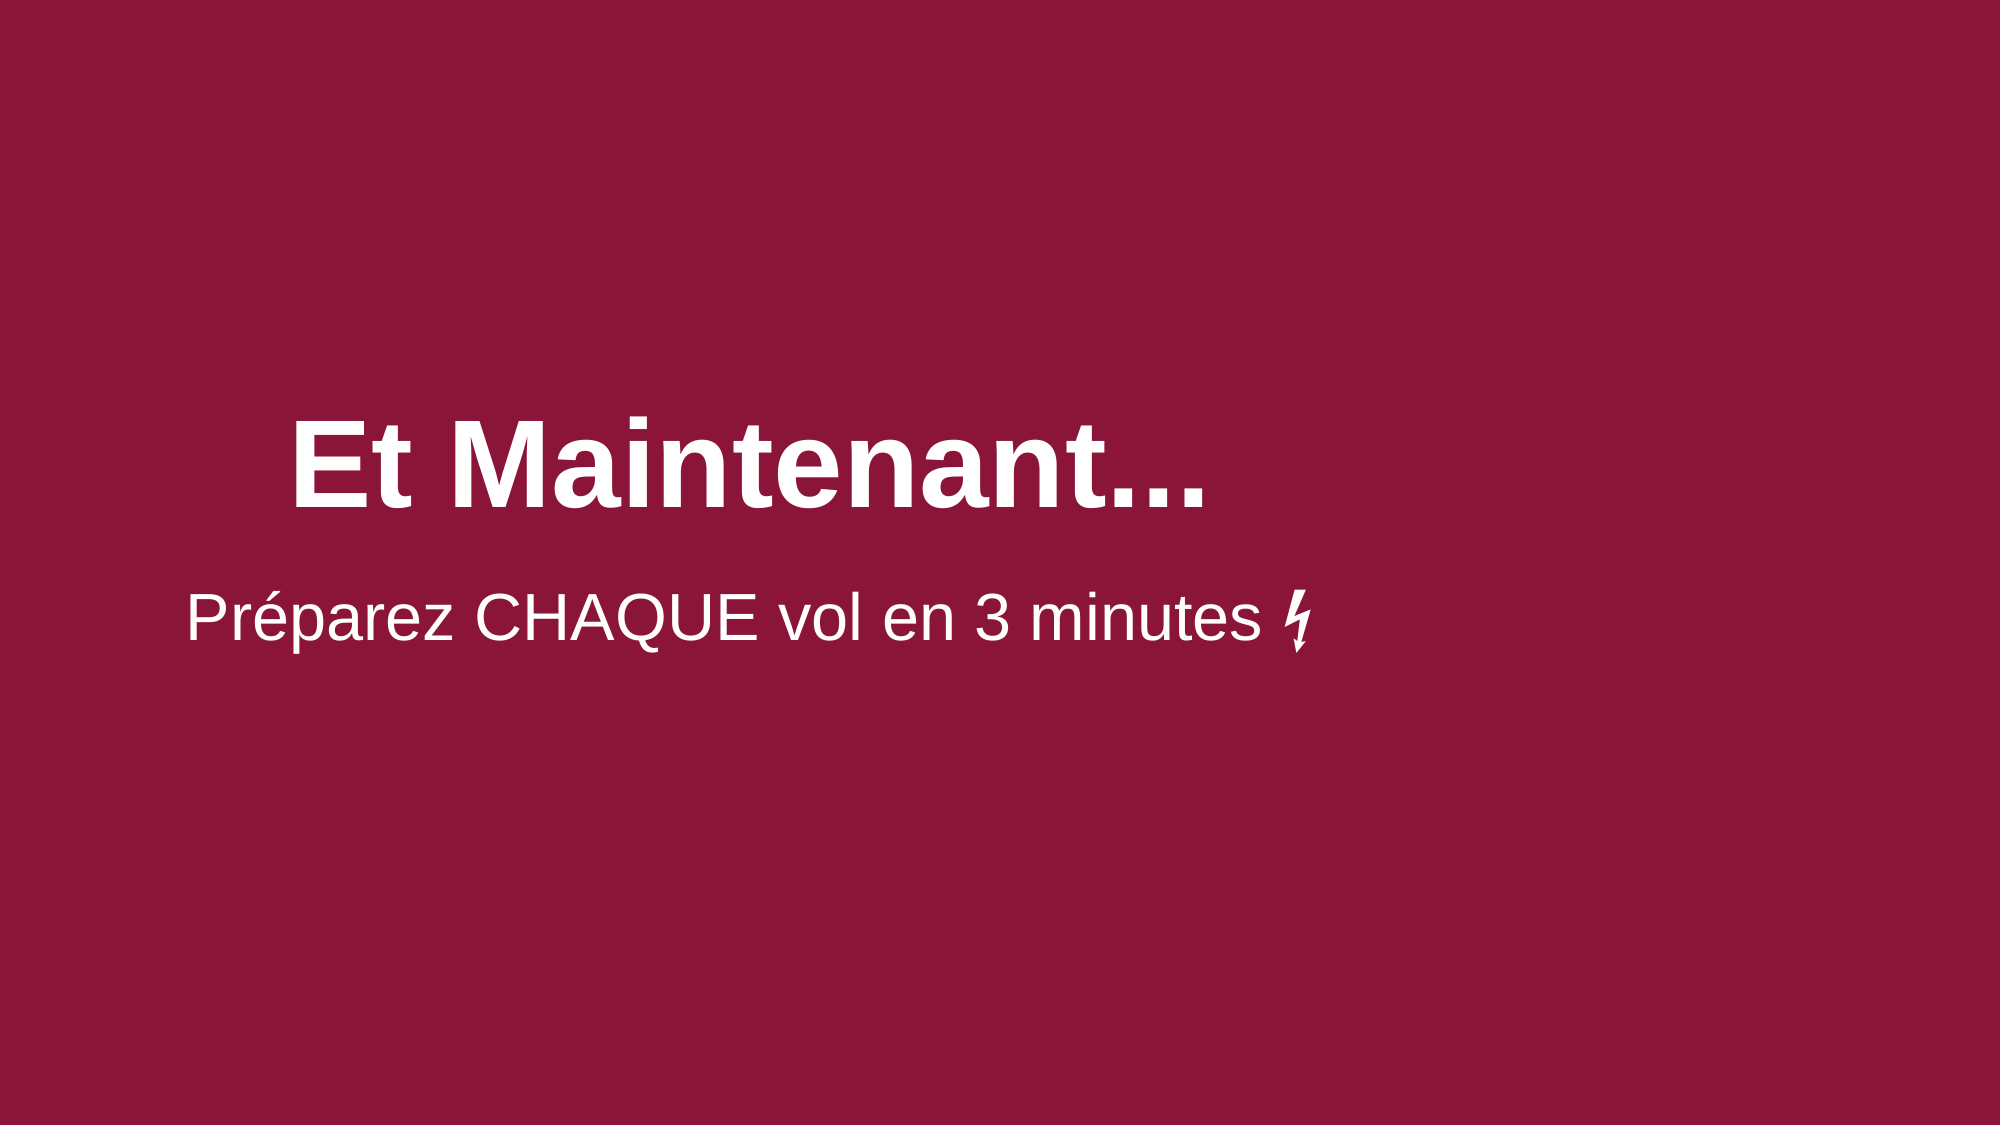

#
Et Maintenant...
Préparez CHAQUE vol en 3 minutes ⚡